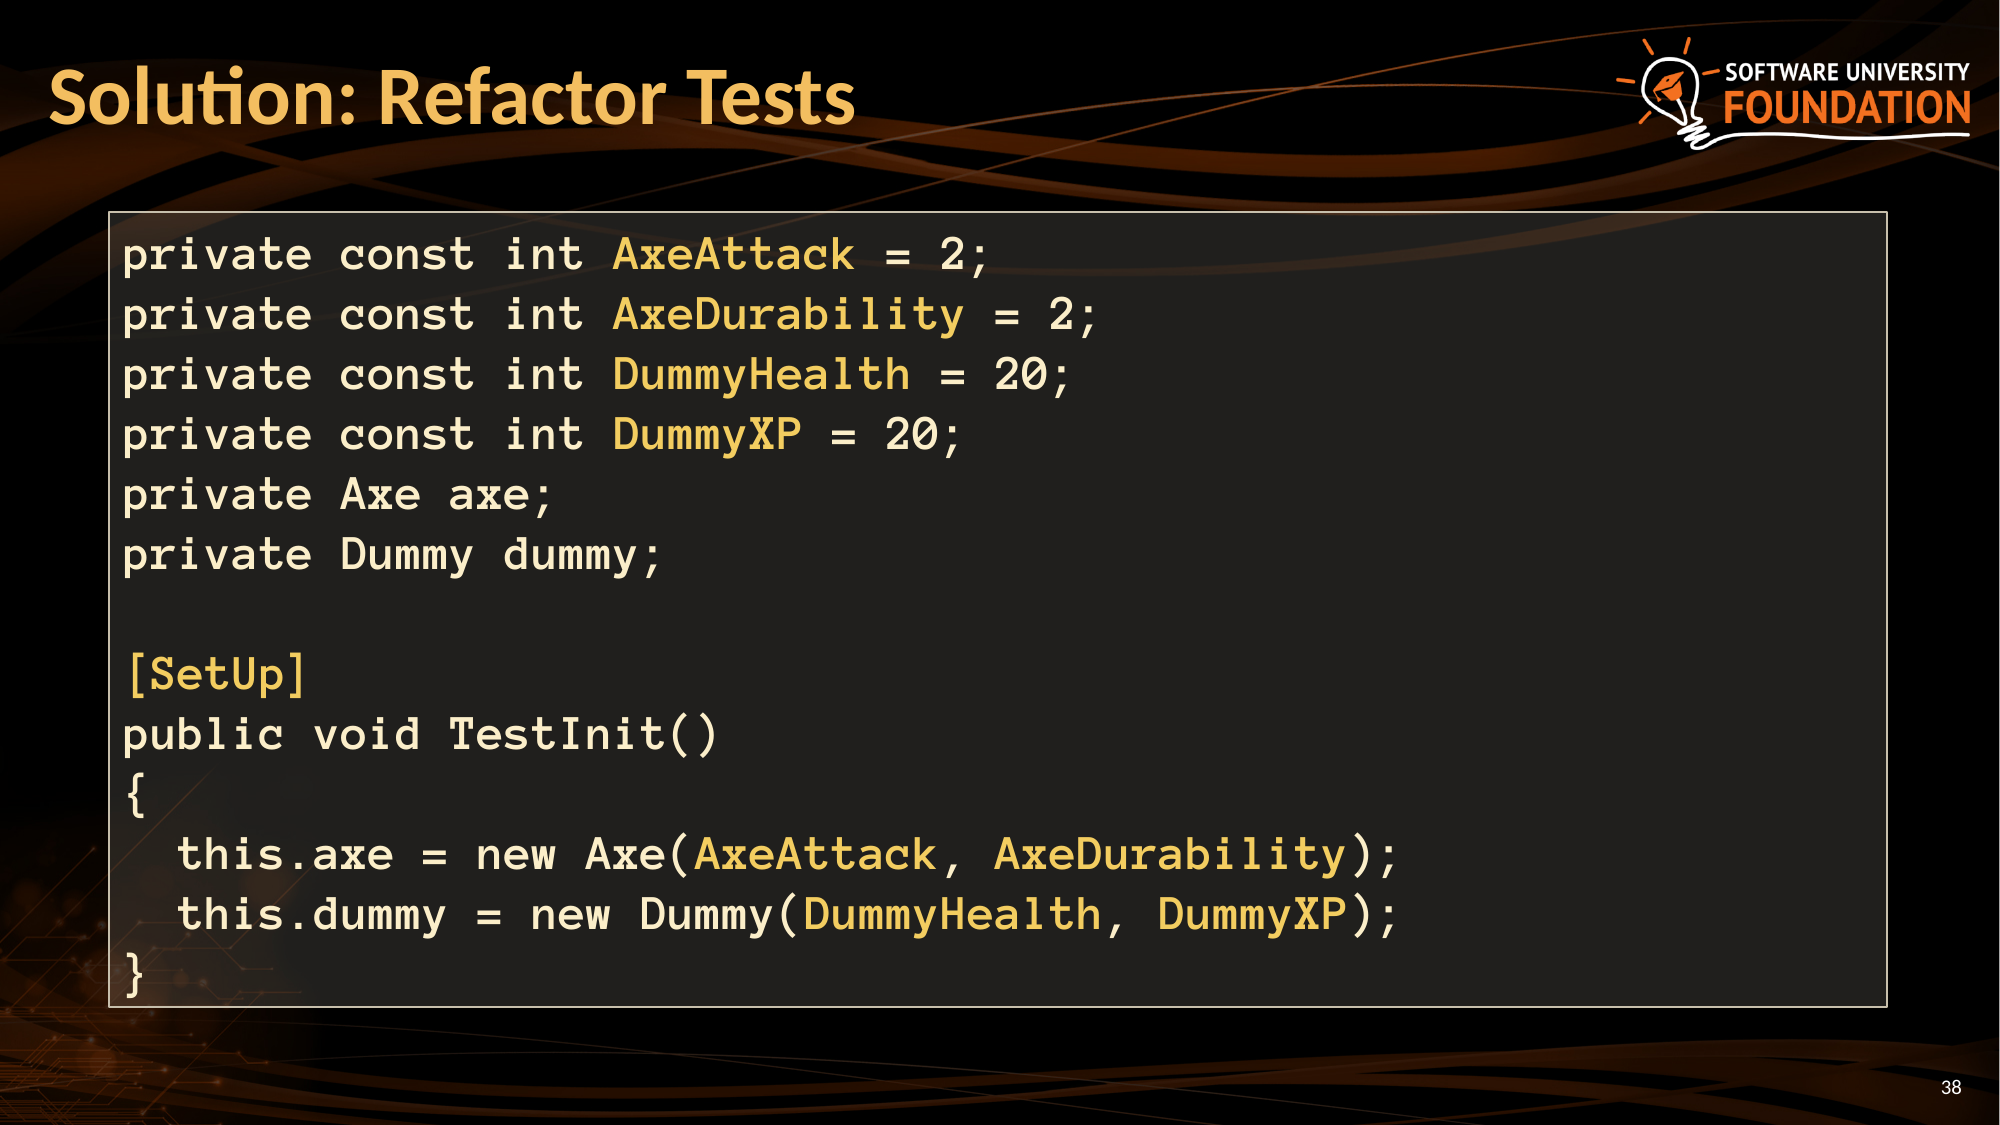

# Solution: Refactor Tests
private const int AxeAttack = 2;
private const int AxeDurability = 2;
private const int DummyHealth = 20;
private const int DummyXP = 20;
private Axe axe;
private Dummy dummy;

[SetUp]
public void TestInit()
{
  this.axe = new Axe(AxeAttack, AxeDurability);
  this.dummy = new Dummy(DummyHealth, DummyXP);
}
38